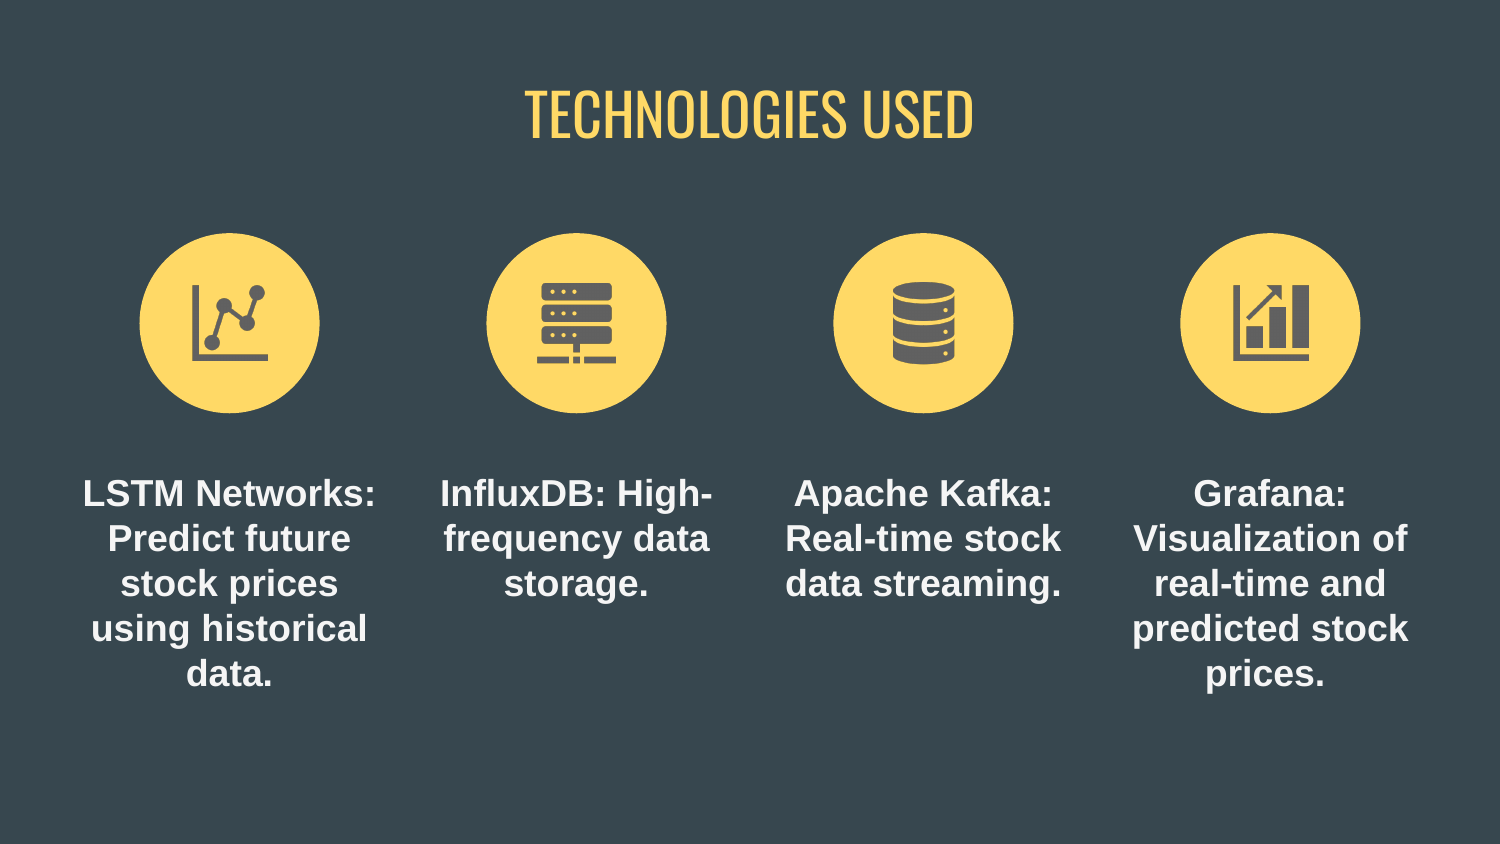

# TECHNOLOGIES USED
LSTM Networks: Predict future stock prices using historical data.​
InfluxDB: High-frequency data storage.​
Apache Kafka: Real-time stock data streaming.​
Grafana: Visualization of real-time and predicted stock prices.